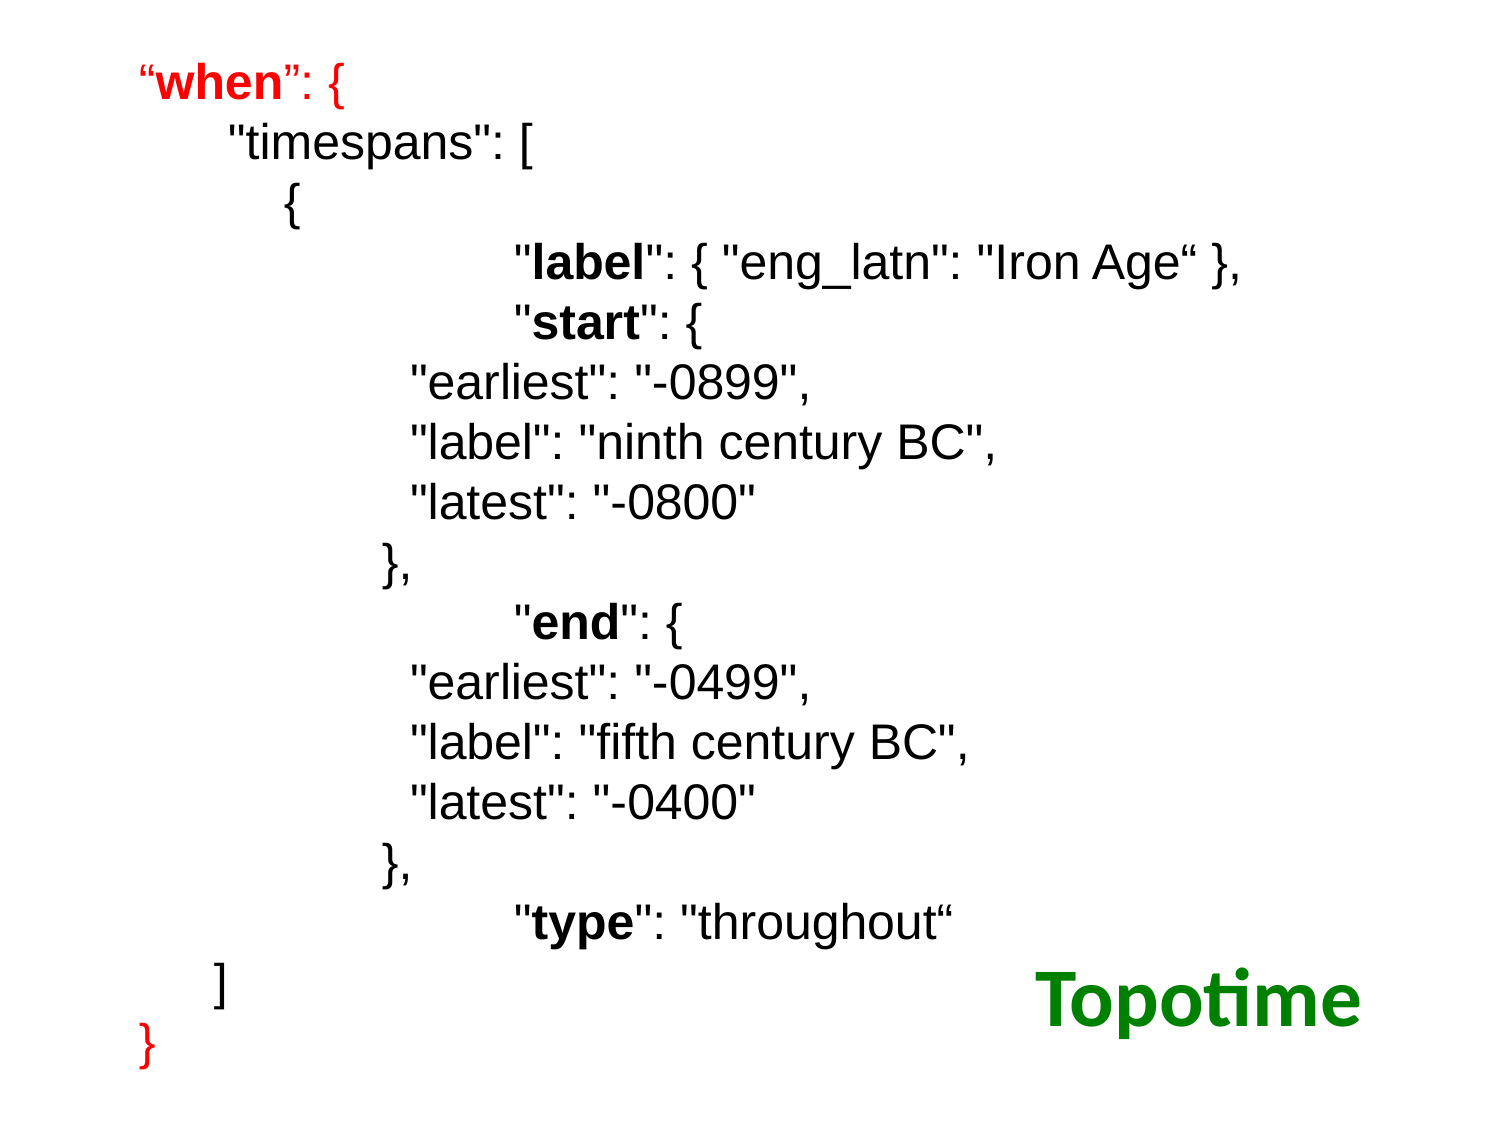

“when”: {
 "timespans": [
     {
		"label": { "eng_latn": "Iron Age“ },
		"start": {
              "earliest": "-0899",
              "label": "ninth century BC",
              "latest": "-0800"
            },
		"end": {
              "earliest": "-0499",
              "label": "fifth century BC",
              "latest": "-0400"
            },
		"type": "throughout“
]
}
Topotime